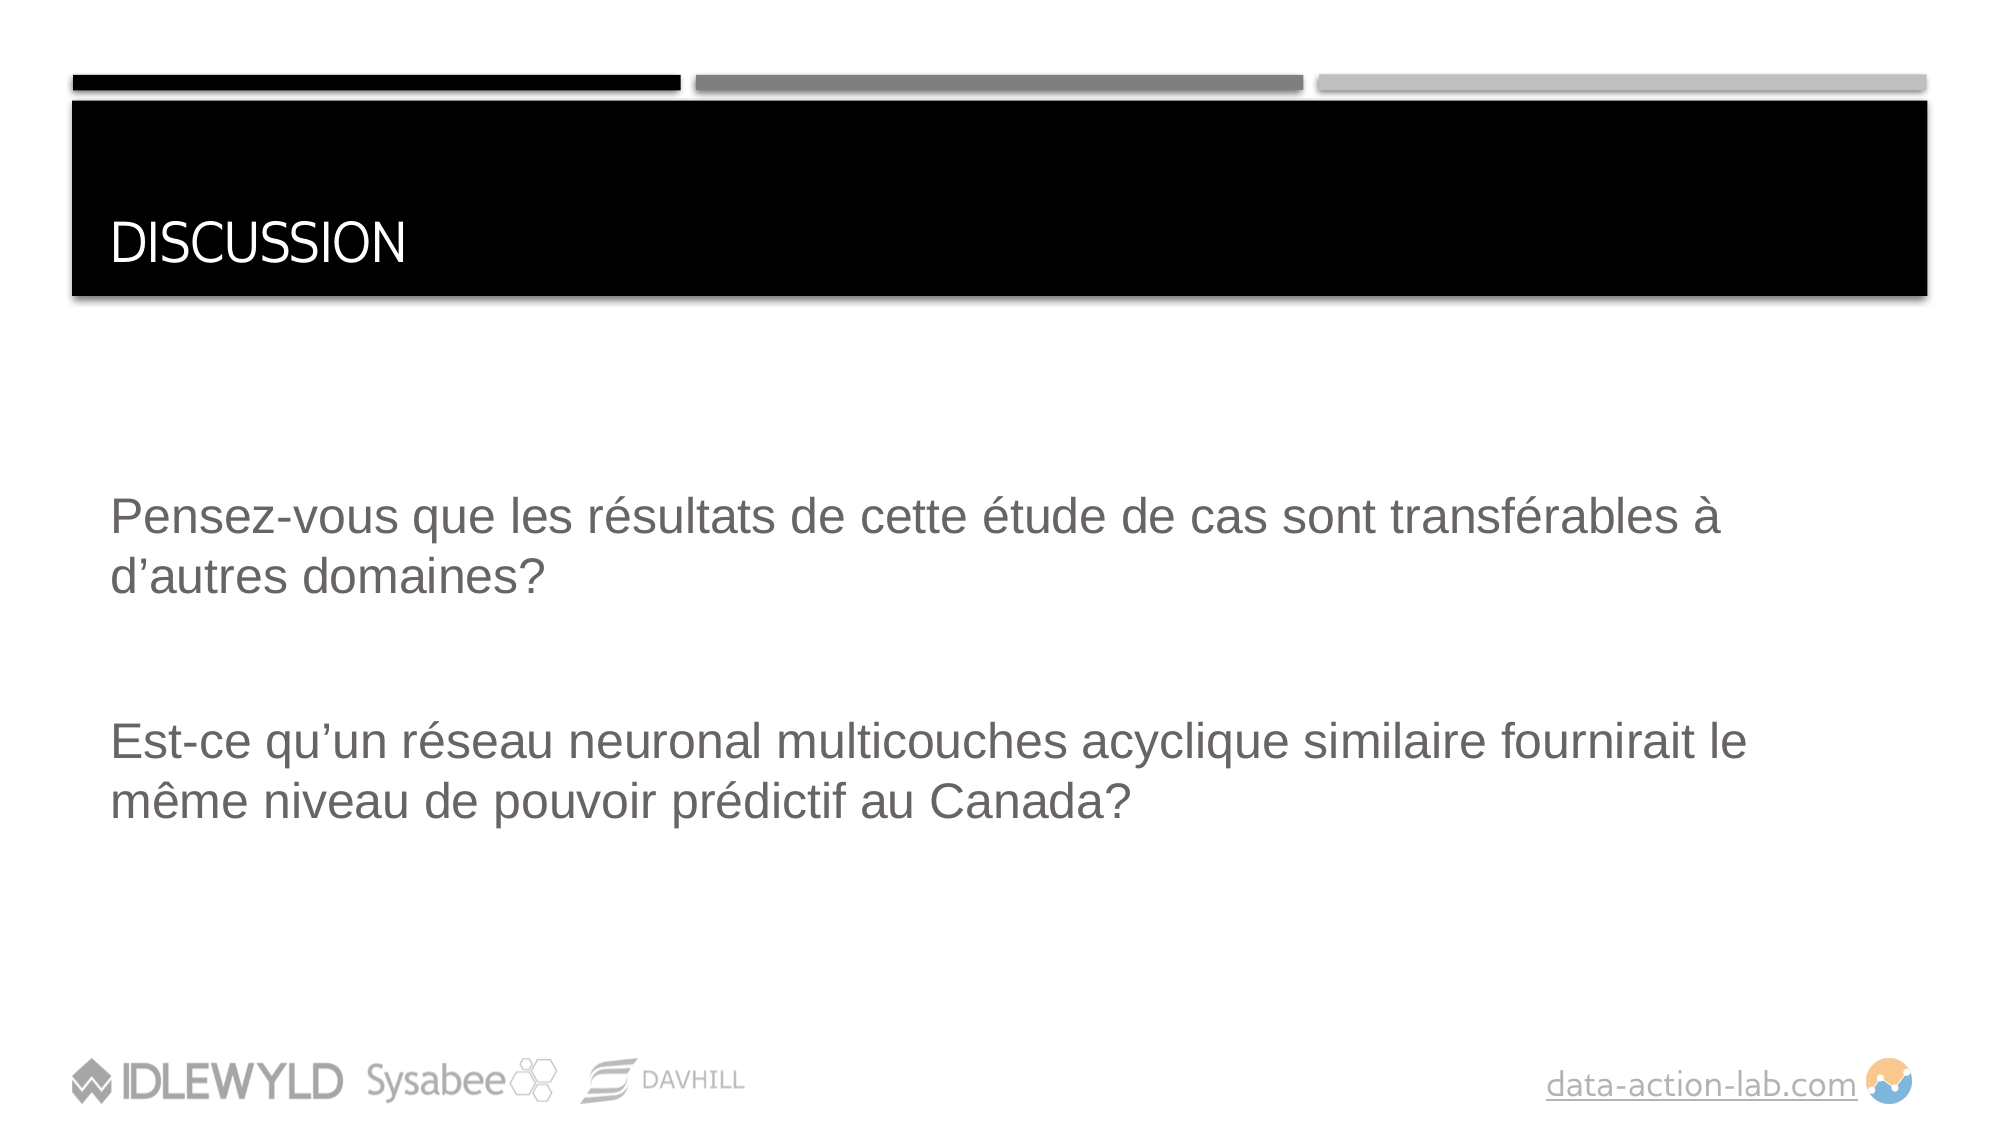

# DISCUSSION
Pensez-vous que les résultats de cette étude de cas sont transférables à d’autres domaines?

Est-ce qu’un réseau neuronal multicouches acyclique similaire fournirait le même niveau de pouvoir prédictif au Canada?